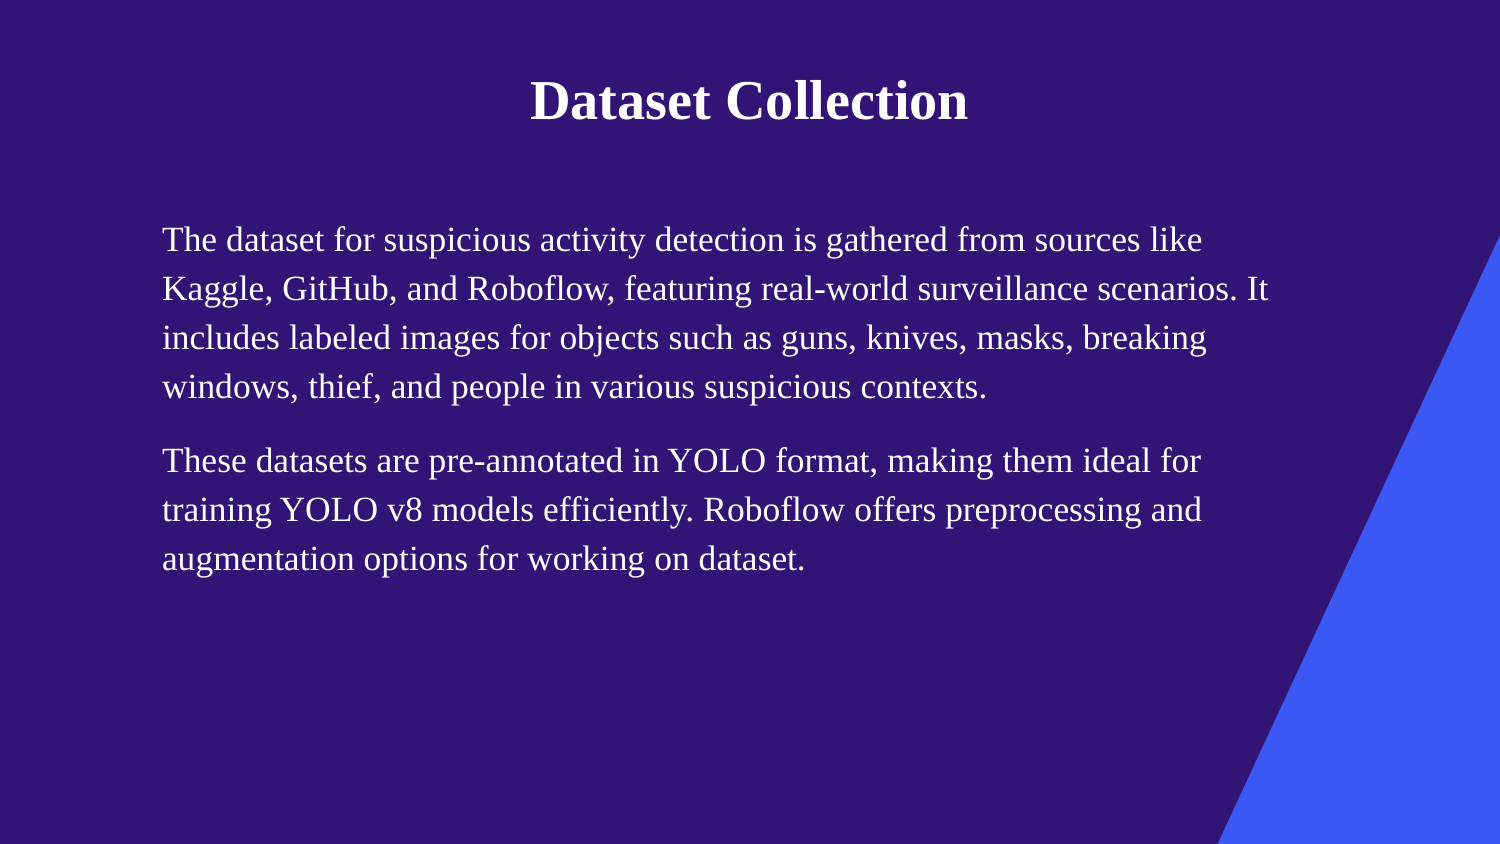

Dataset Collection
The dataset for suspicious activity detection is gathered from sources like Kaggle, GitHub, and Roboflow, featuring real-world surveillance scenarios. It includes labeled images for objects such as guns, knives, masks, breaking windows, thief, and people in various suspicious contexts.
These datasets are pre-annotated in YOLO format, making them ideal for training YOLO v8 models efficiently. Roboflow offers preprocessing and augmentation options for working on dataset.